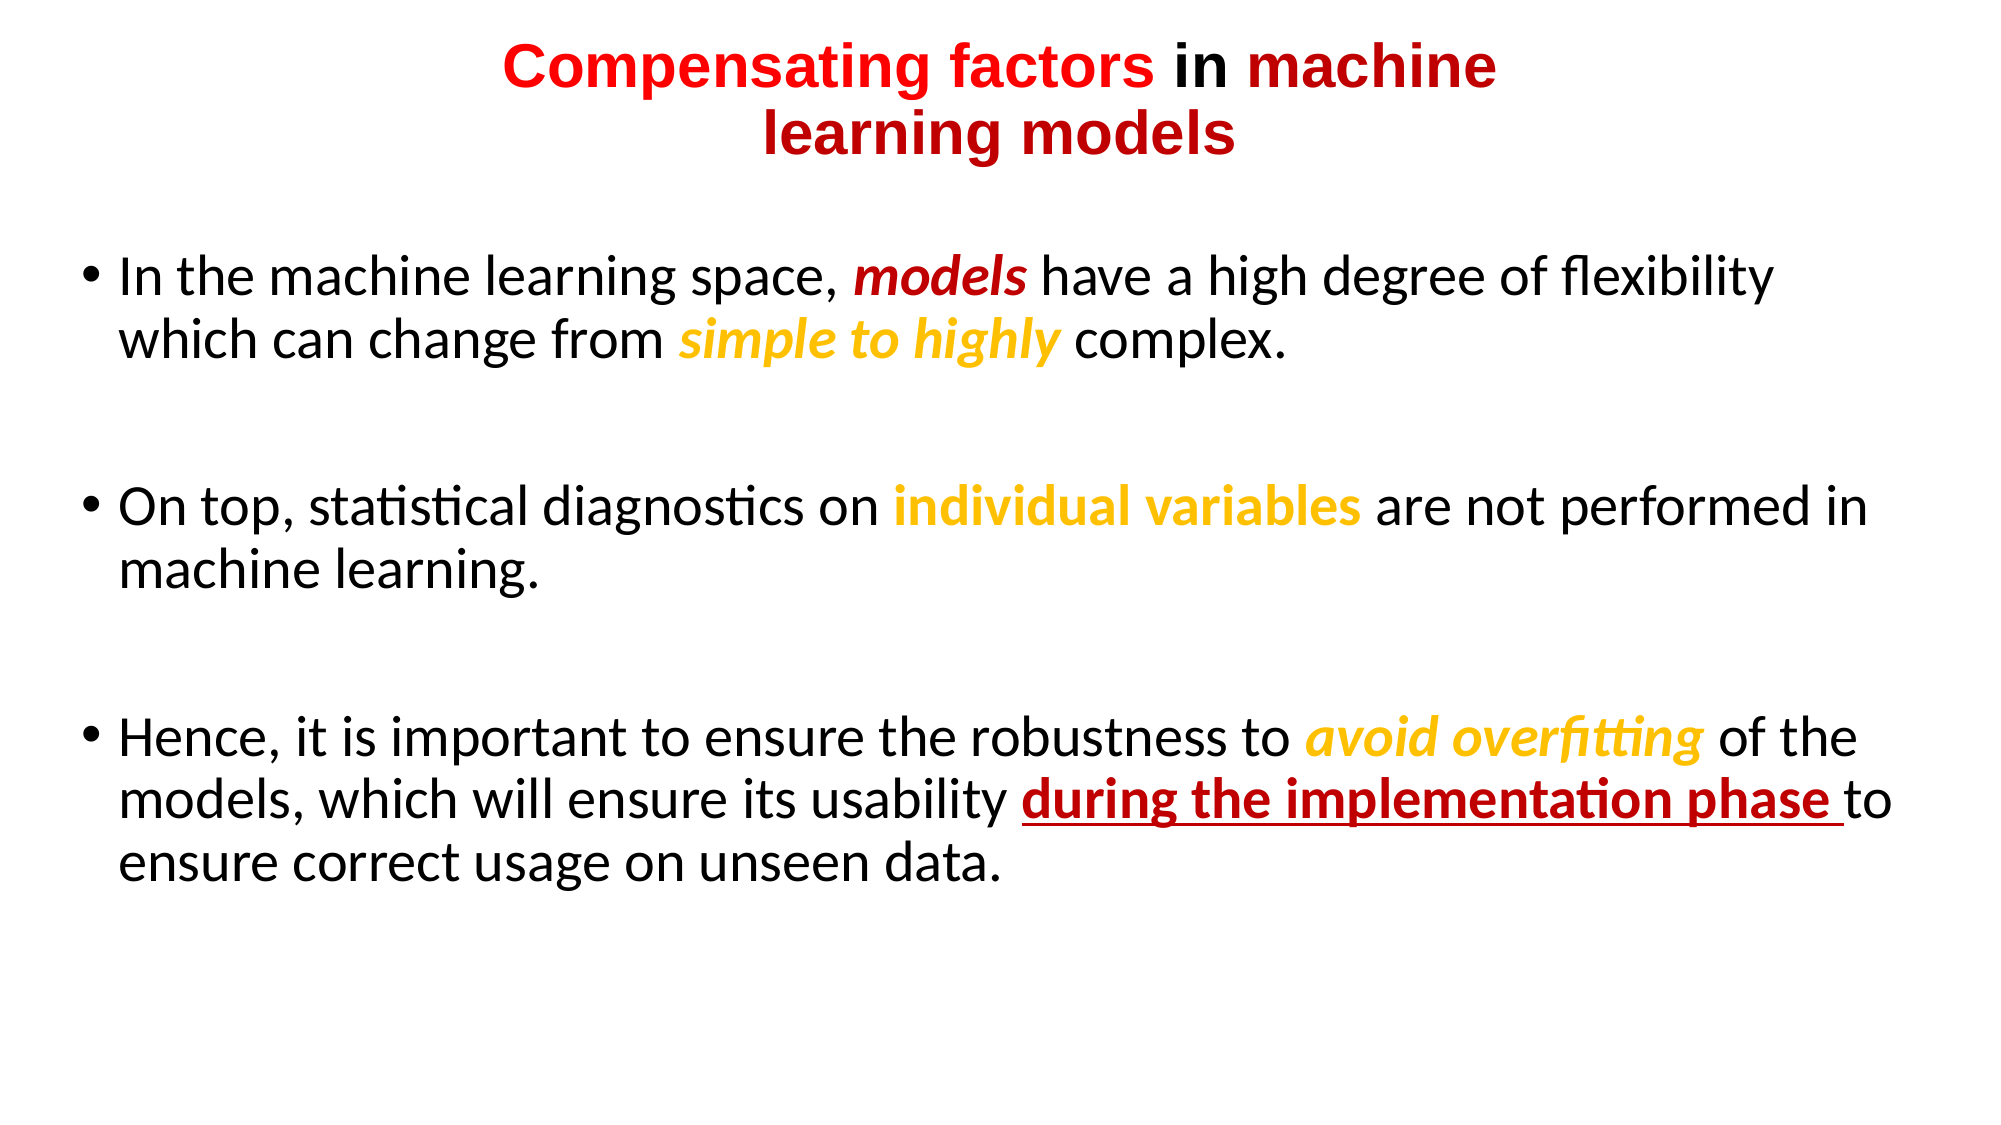

# Compensating factors in machine learning models
In the machine learning space, models have a high degree of flexibility which can change from simple to highly complex.

On top, statistical diagnostics on individual variables are not performed in machine learning.

Hence, it is important to ensure the robustness to avoid overfitting of the models, which will ensure its usability during the implementation phase to ensure correct usage on unseen data.